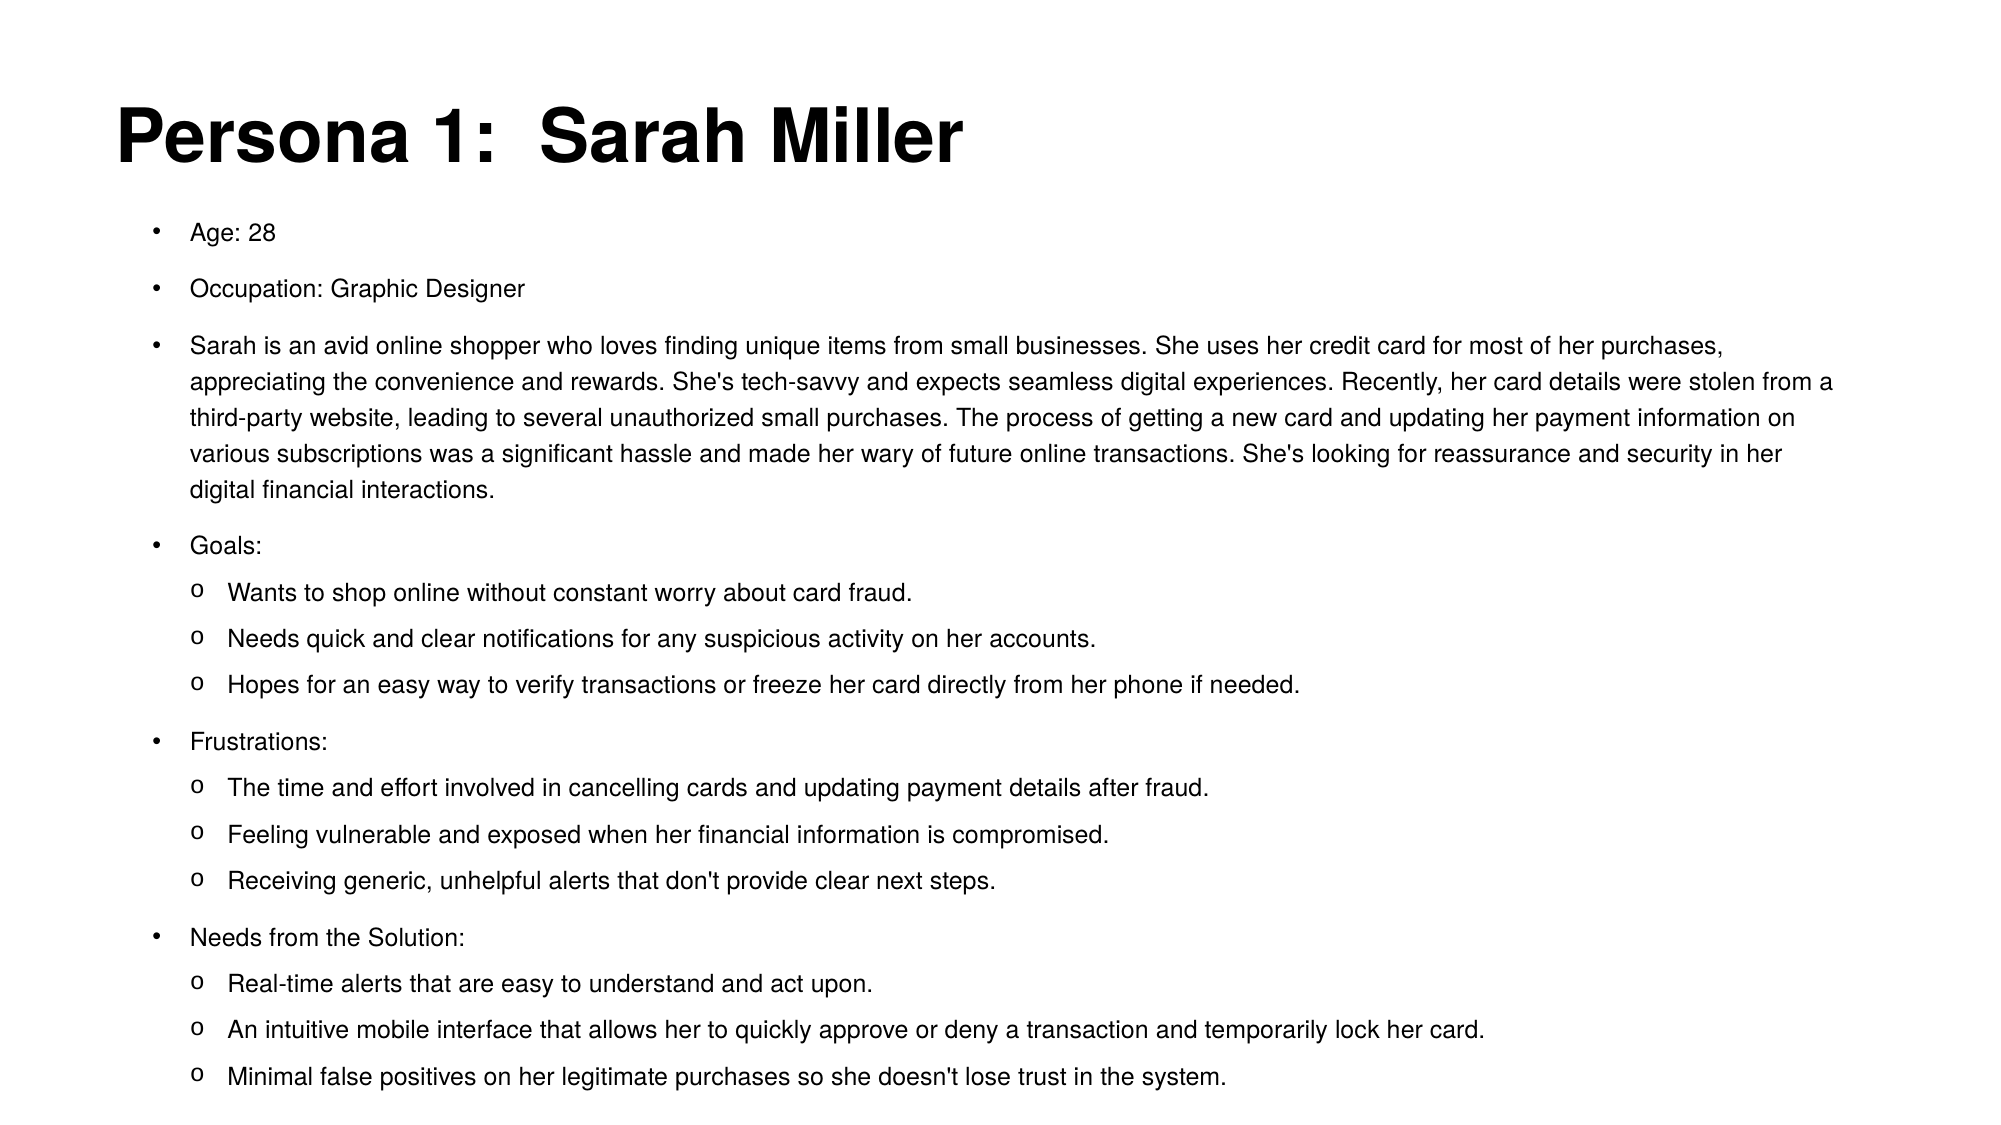

# Persona 1:  Sarah Miller
Age: 28
Occupation: Graphic Designer
Sarah is an avid online shopper who loves finding unique items from small businesses. She uses her credit card for most of her purchases, appreciating the convenience and rewards. She's tech-savvy and expects seamless digital experiences. Recently, her card details were stolen from a third-party website, leading to several unauthorized small purchases. The process of getting a new card and updating her payment information on various subscriptions was a significant hassle and made her wary of future online transactions. She's looking for reassurance and security in her digital financial interactions.
Goals:
Wants to shop online without constant worry about card fraud.
Needs quick and clear notifications for any suspicious activity on her accounts.
Hopes for an easy way to verify transactions or freeze her card directly from her phone if needed.
Frustrations:
The time and effort involved in cancelling cards and updating payment details after fraud.
Feeling vulnerable and exposed when her financial information is compromised.
Receiving generic, unhelpful alerts that don't provide clear next steps.
Needs from the Solution:
Real-time alerts that are easy to understand and act upon.
An intuitive mobile interface that allows her to quickly approve or deny a transaction and temporarily lock her card.
Minimal false positives on her legitimate purchases so she doesn't lose trust in the system.